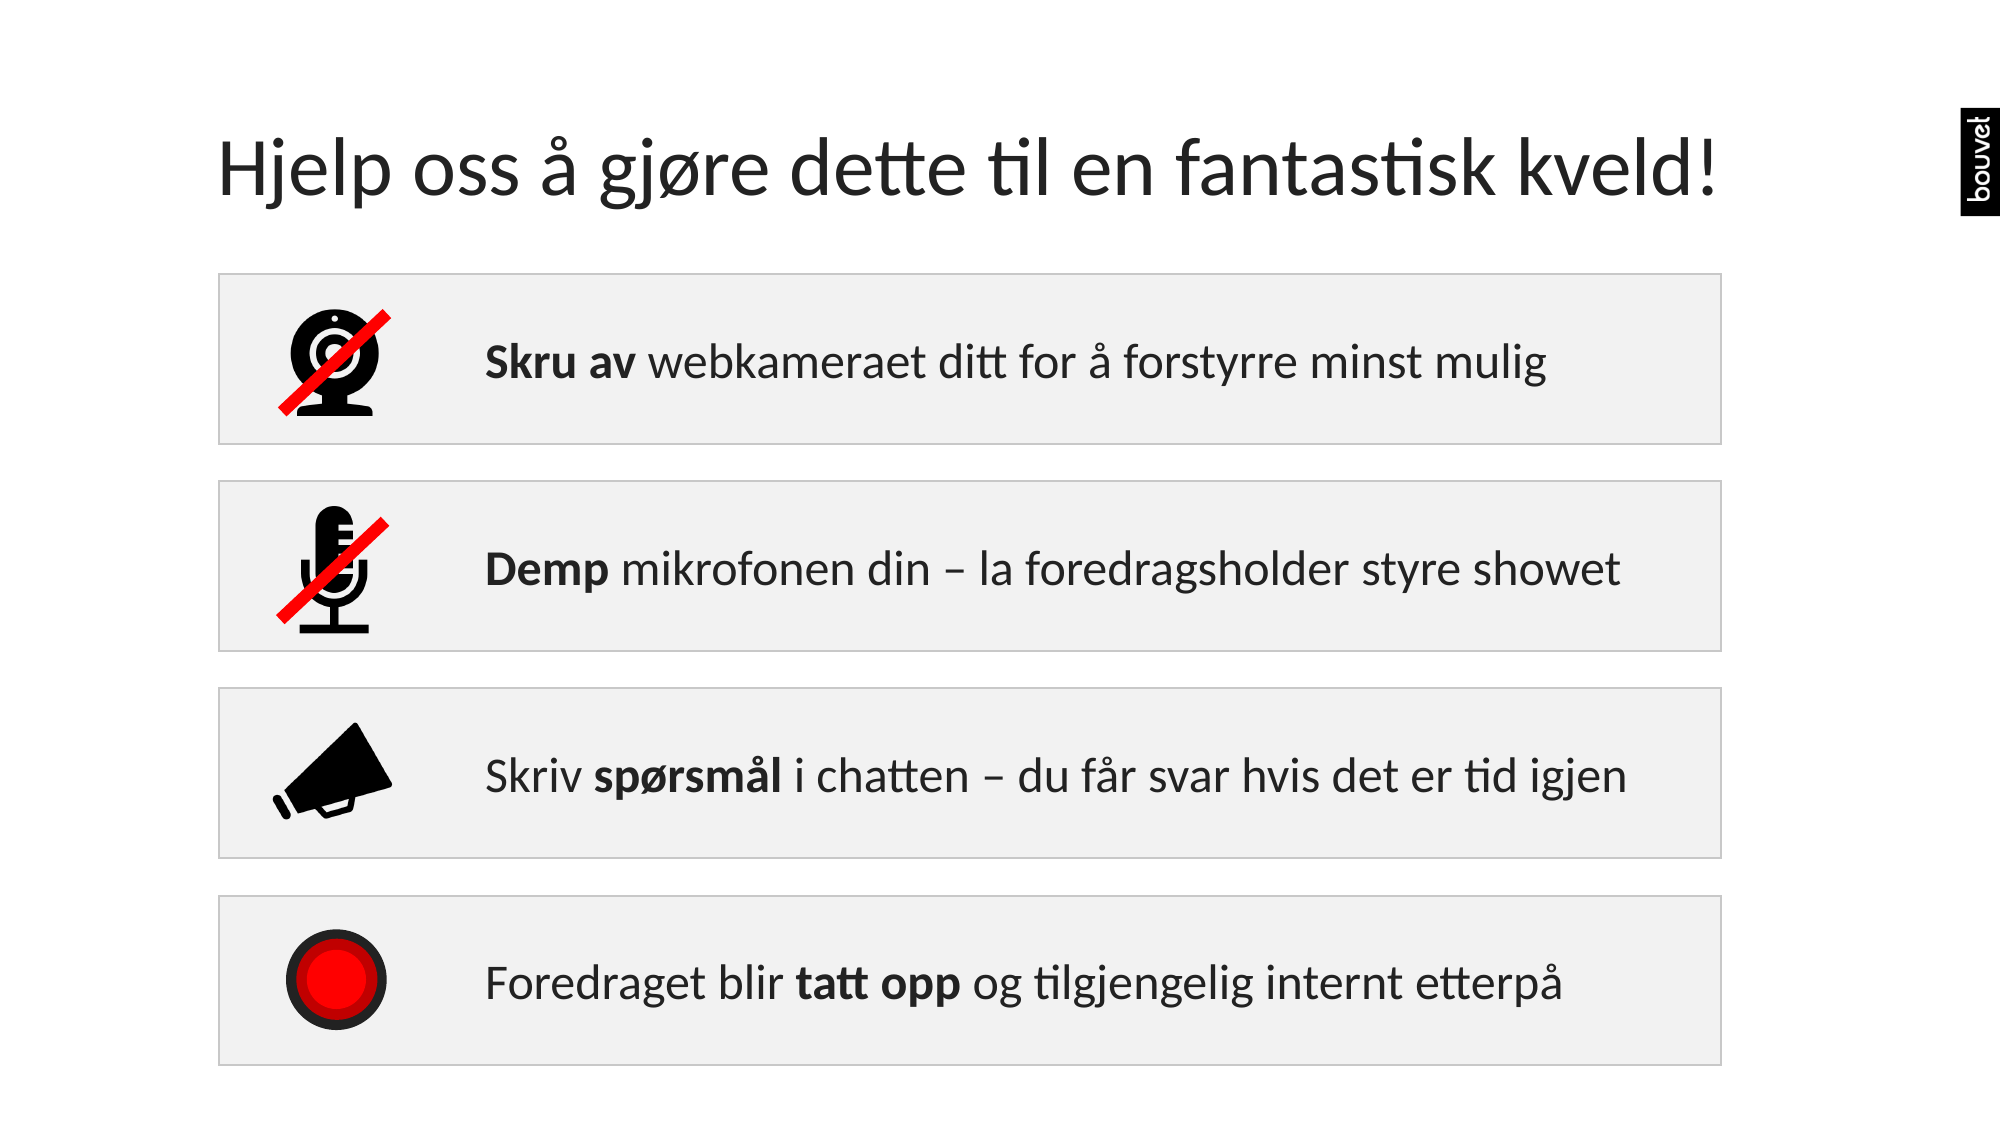

# Hjelp oss å gjøre dette til en fantastisk kveld!